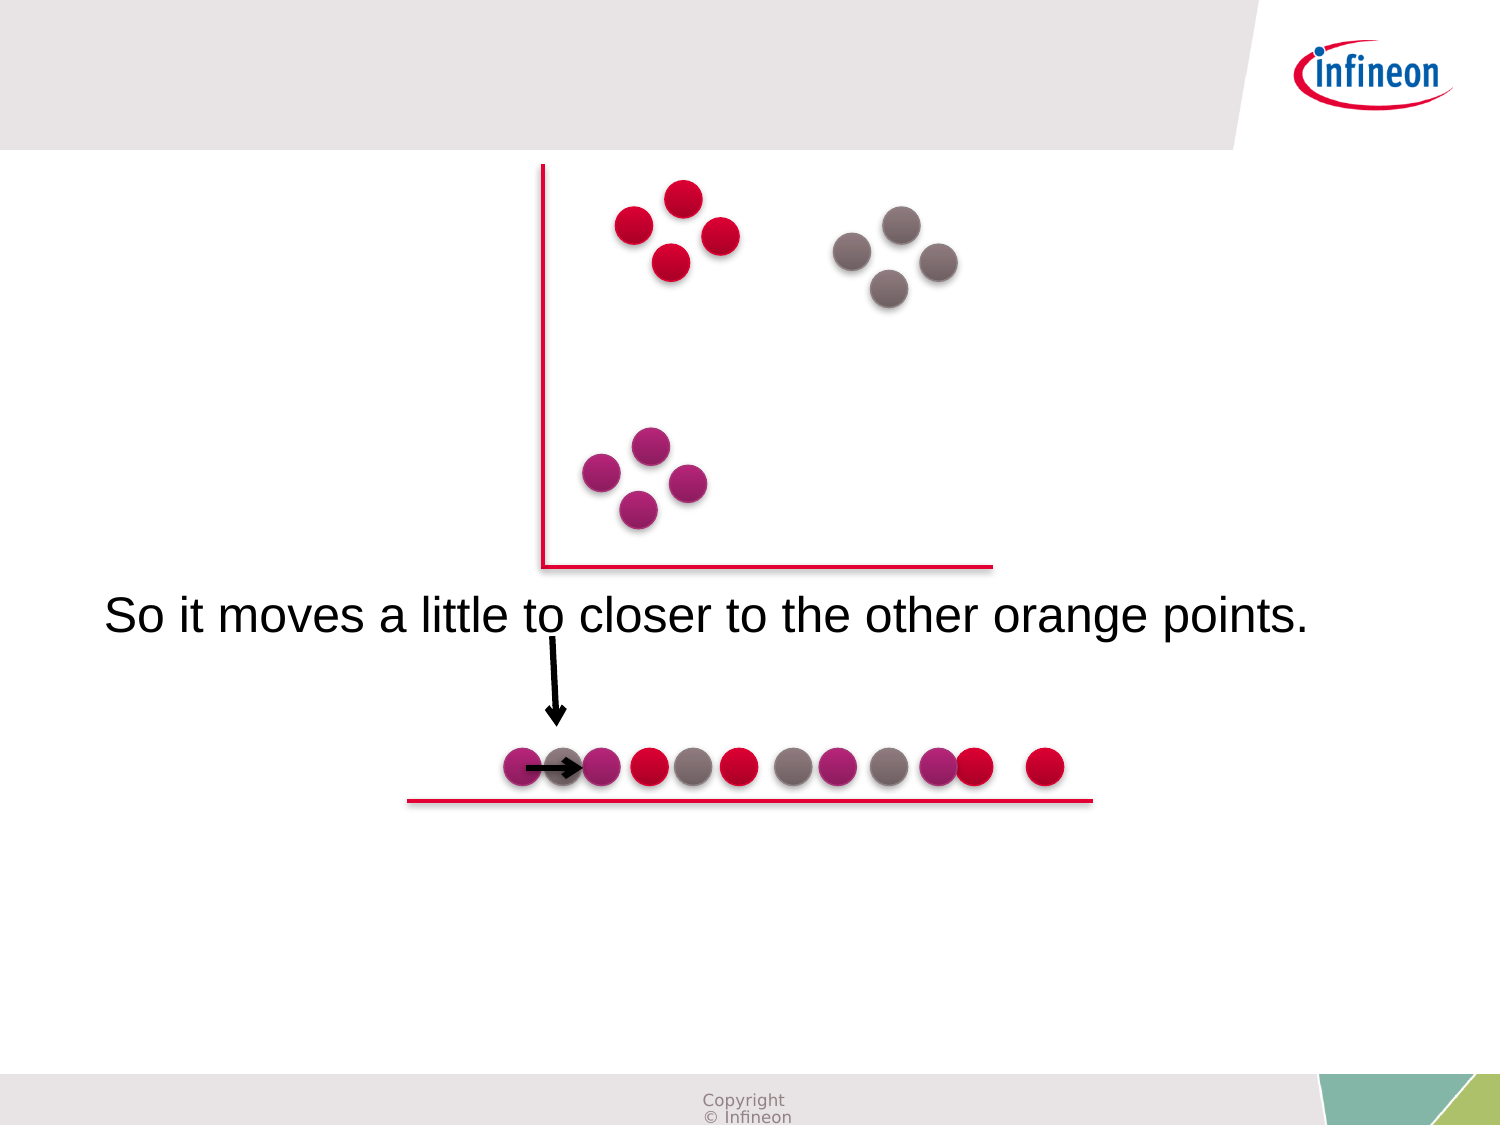

So it moves a little to closer to the other orange points.

Copyright © Infineon Technologies AG 2019. All rights reserved.